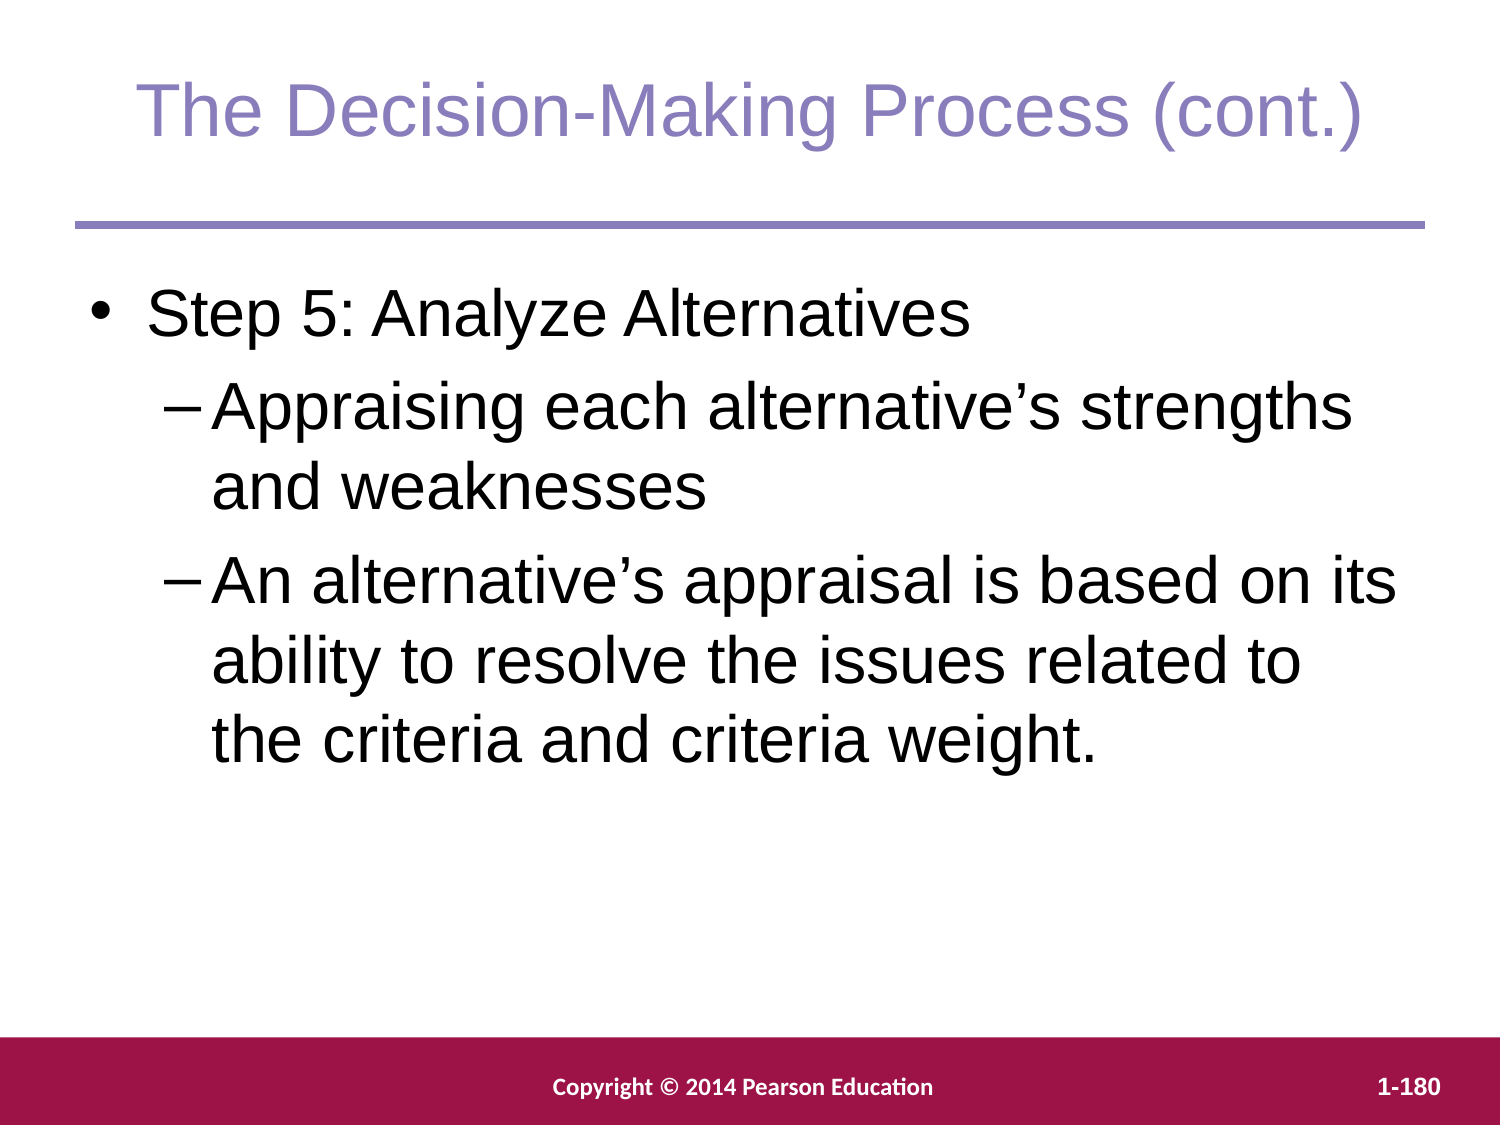

The Decision-Making Process (cont.)
Step 5: Analyze Alternatives
Appraising each alternative’s strengths and weaknesses
An alternative’s appraisal is based on its ability to resolve the issues related to the criteria and criteria weight.